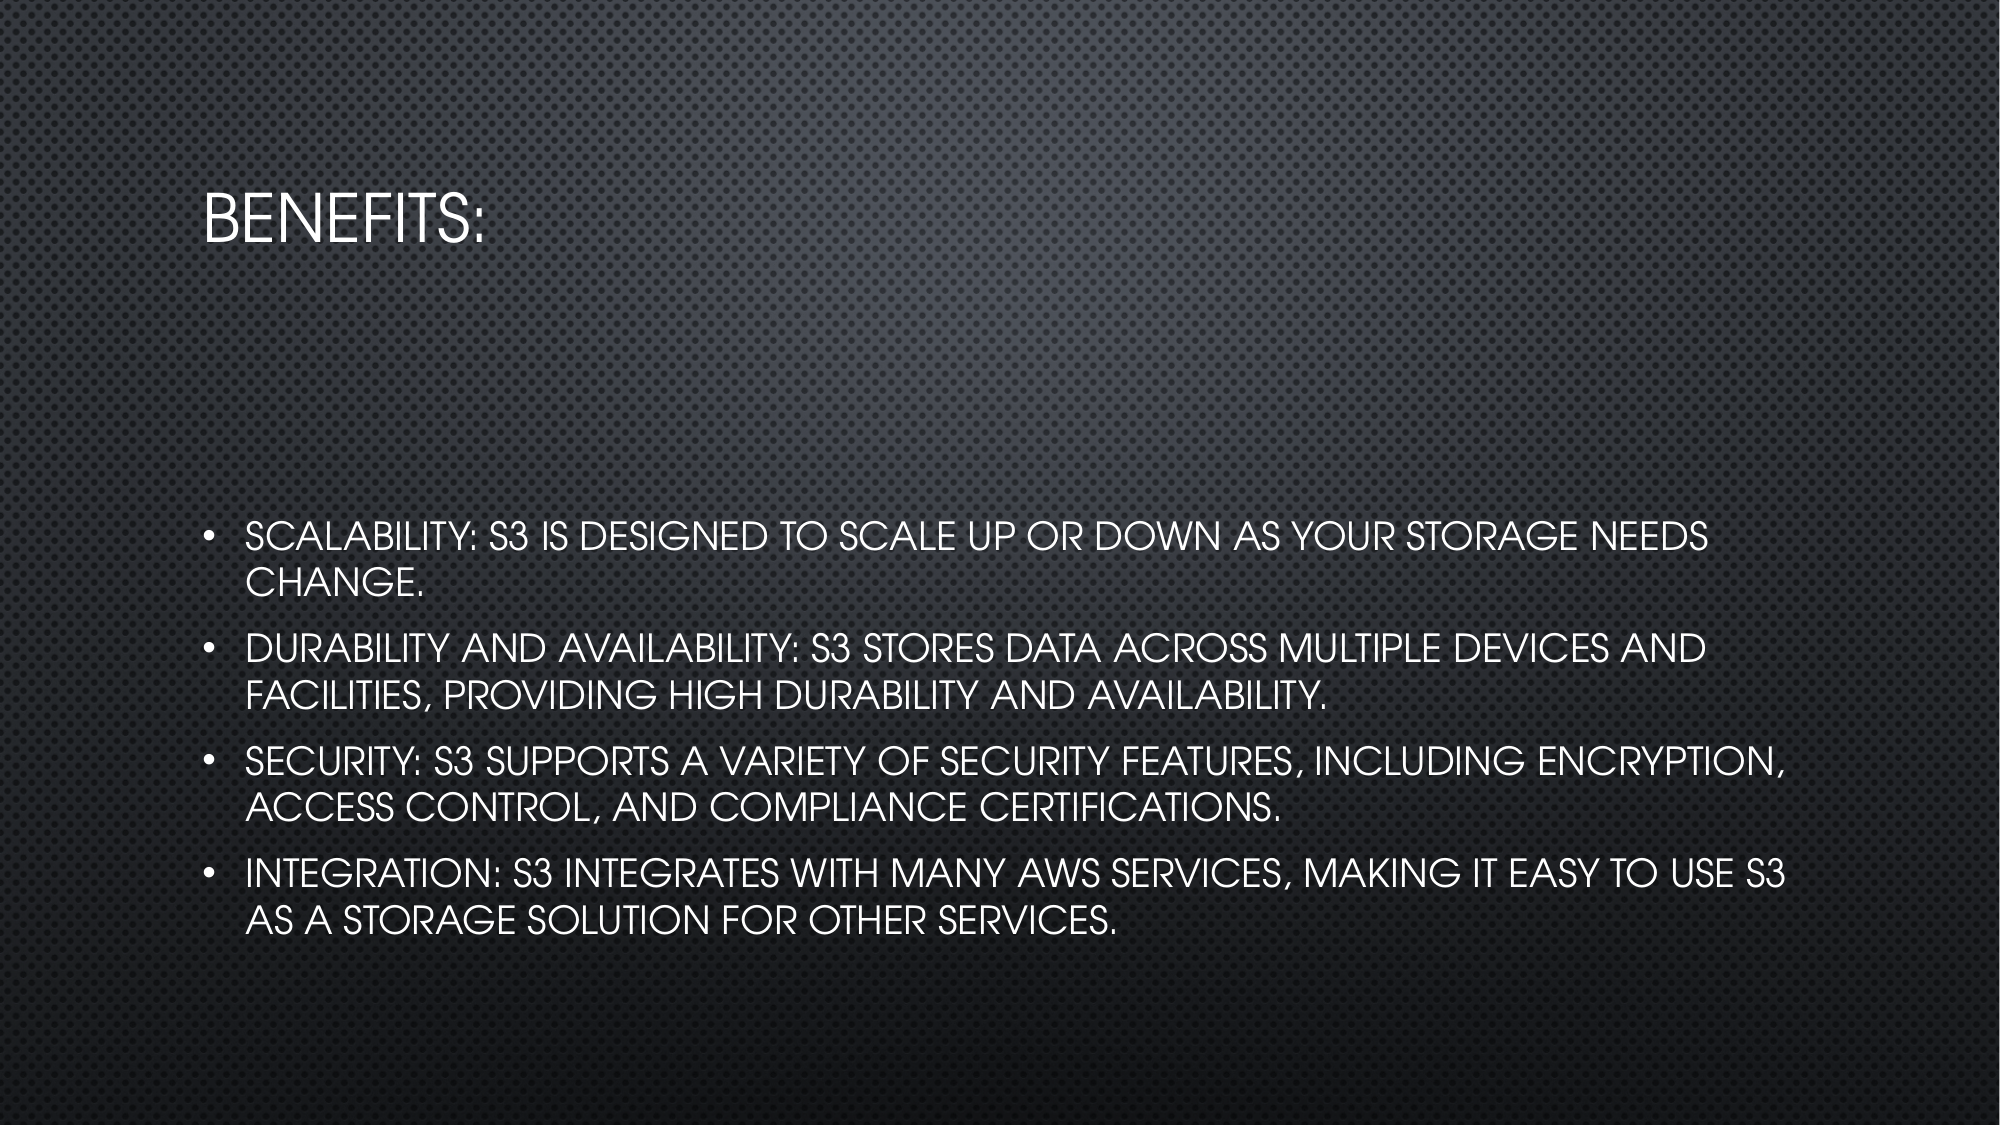

# Benefits:

Scalability: S3 is designed to scale up or down as your storage needs change.
Durability and availability: S3 stores data across multiple devices and facilities, providing high durability and availability.
Security: S3 supports a variety of security features, including encryption, access control, and compliance certifications.
Integration: S3 integrates with many AWS services, making it easy to use S3 as a storage solution for other services.